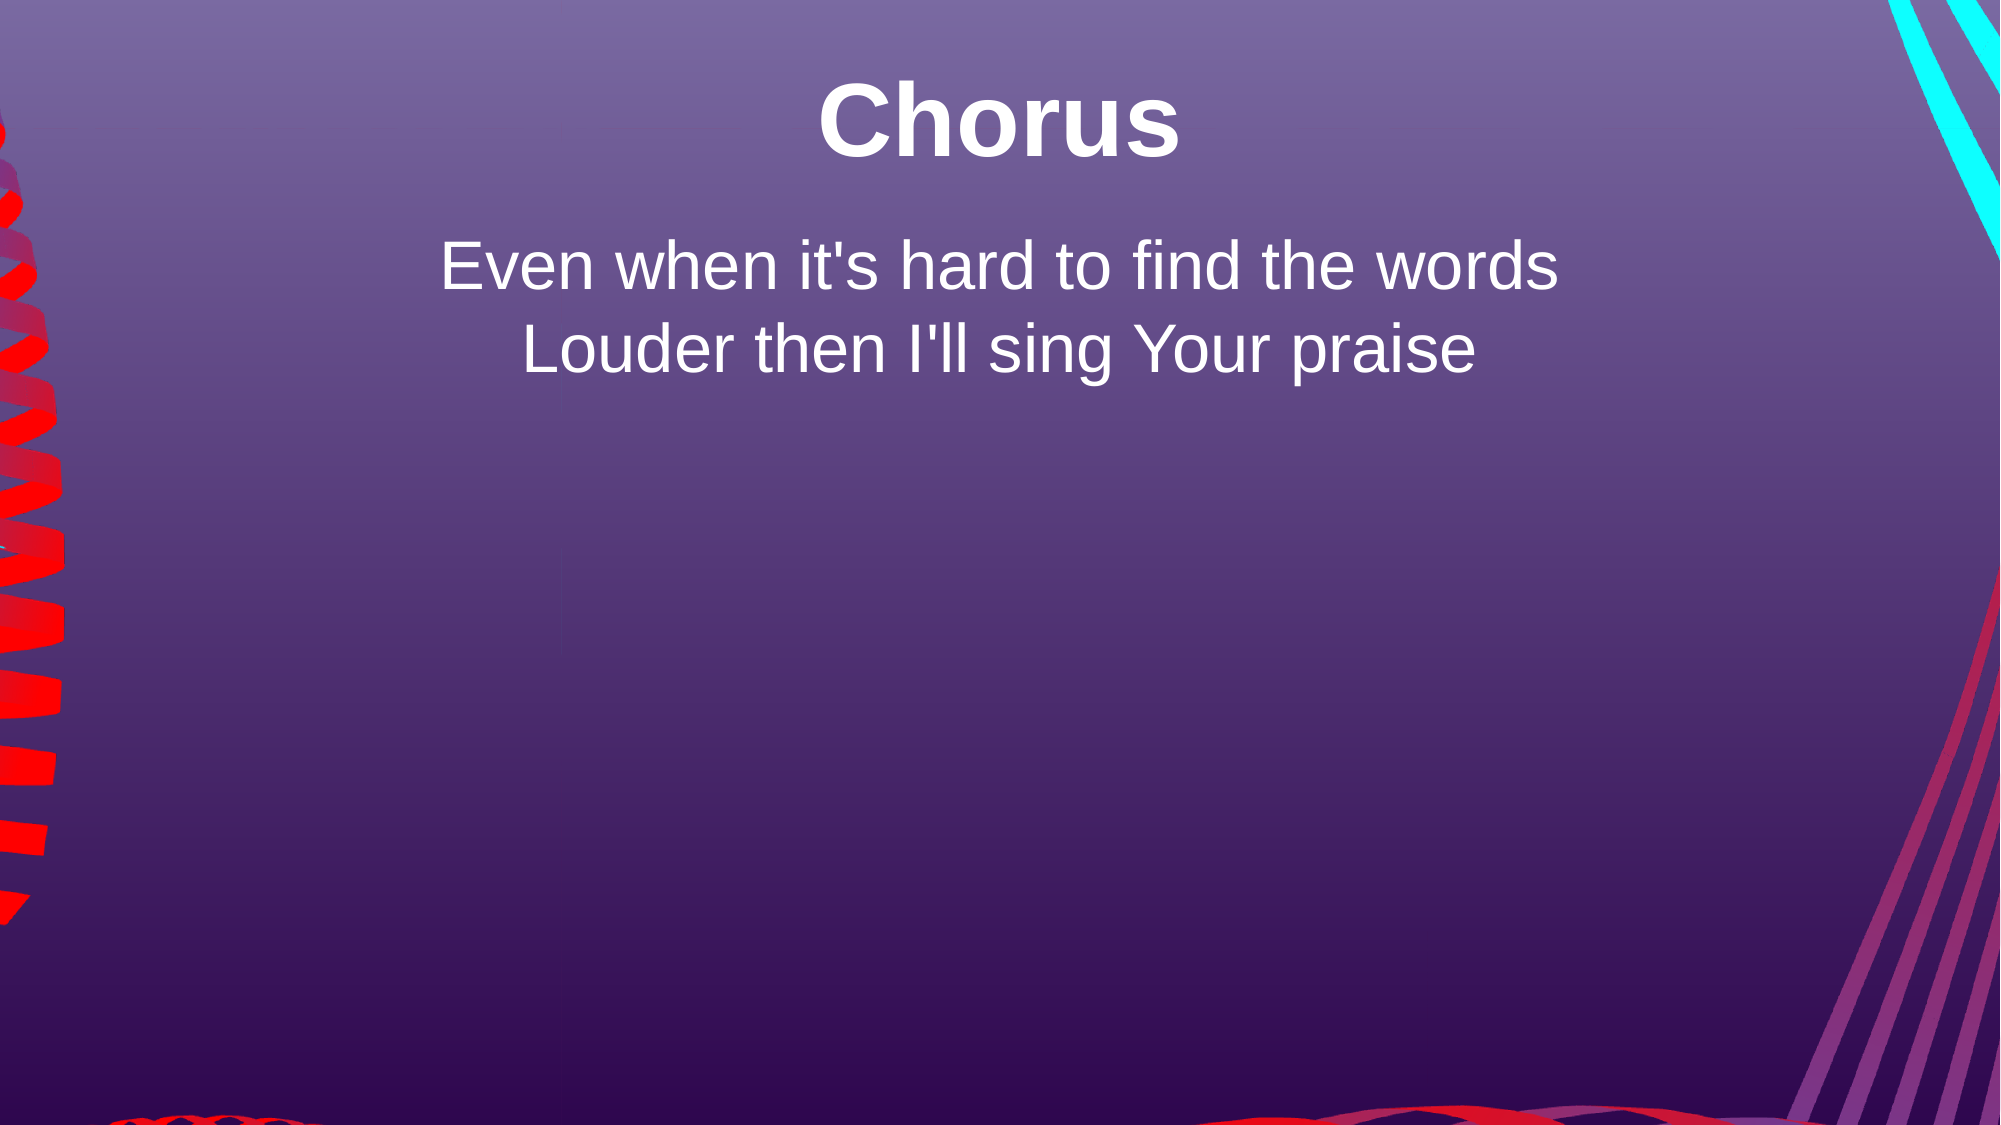

Chorus
Even when it's hard to find the words
Louder then I'll sing Your praise